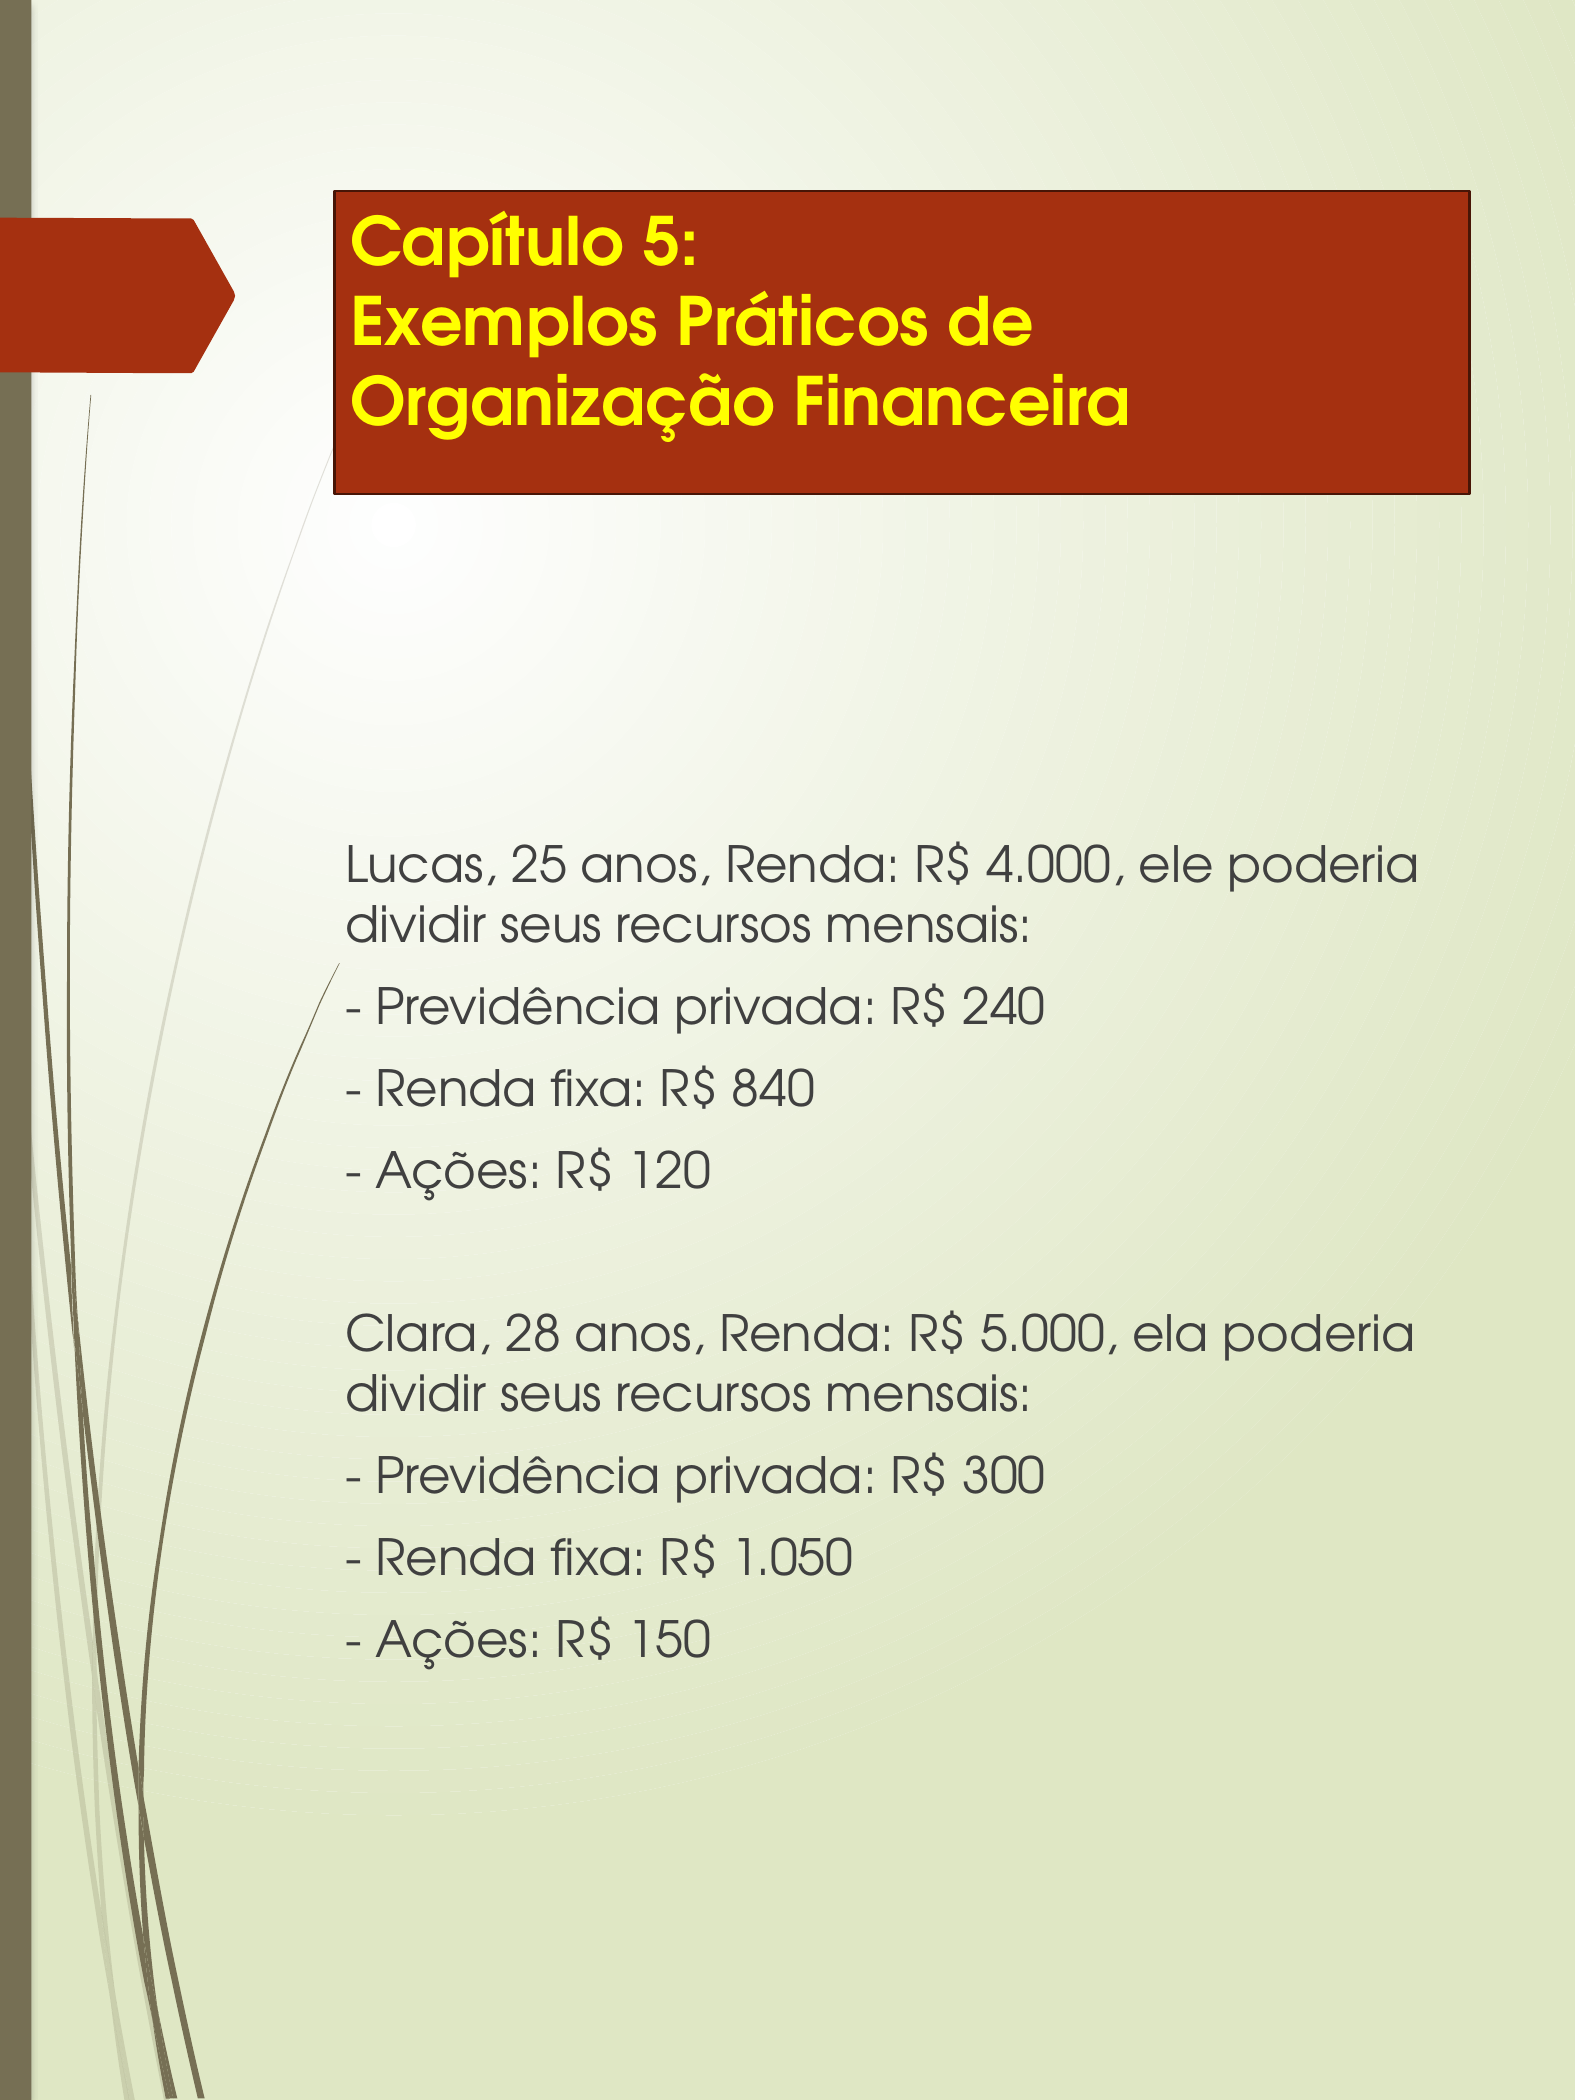

# Capítulo 5: Exemplos Práticos de Organização Financeira
Lucas, 25 anos, Renda: R$ 4.000, ele poderia dividir seus recursos mensais:
- Previdência privada: R$ 240
- Renda fixa: R$ 840
- Ações: R$ 120

Clara, 28 anos, Renda: R$ 5.000, ela poderia dividir seus recursos mensais:
- Previdência privada: R$ 300
- Renda fixa: R$ 1.050
- Ações: R$ 150